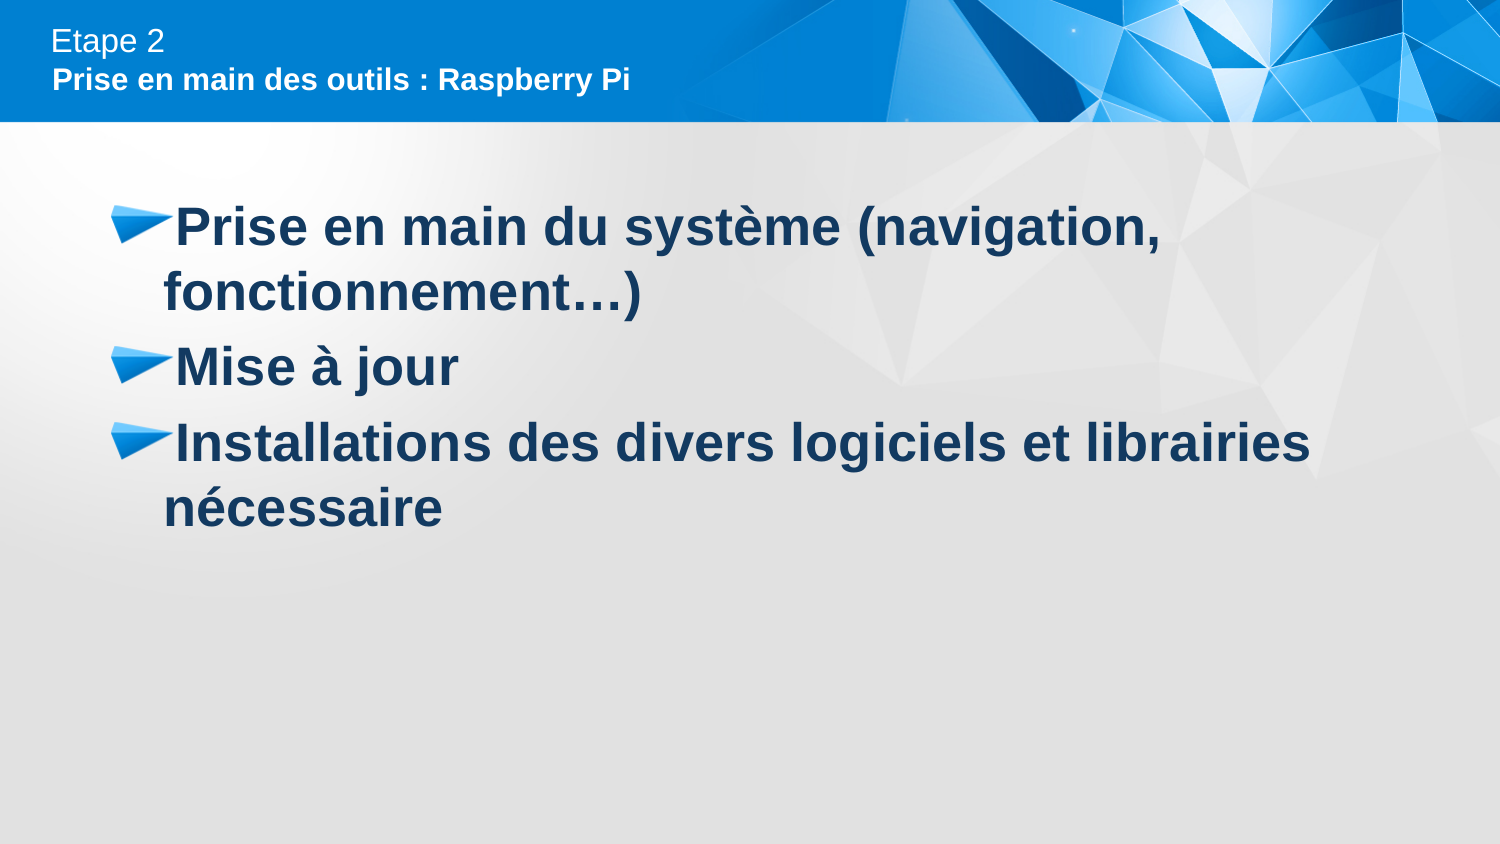

# Etape 2
Prise en main des outils : Raspberry Pi
Prise en main du système (navigation, fonctionnement…)
Mise à jour
Installations des divers logiciels et librairies nécessaire